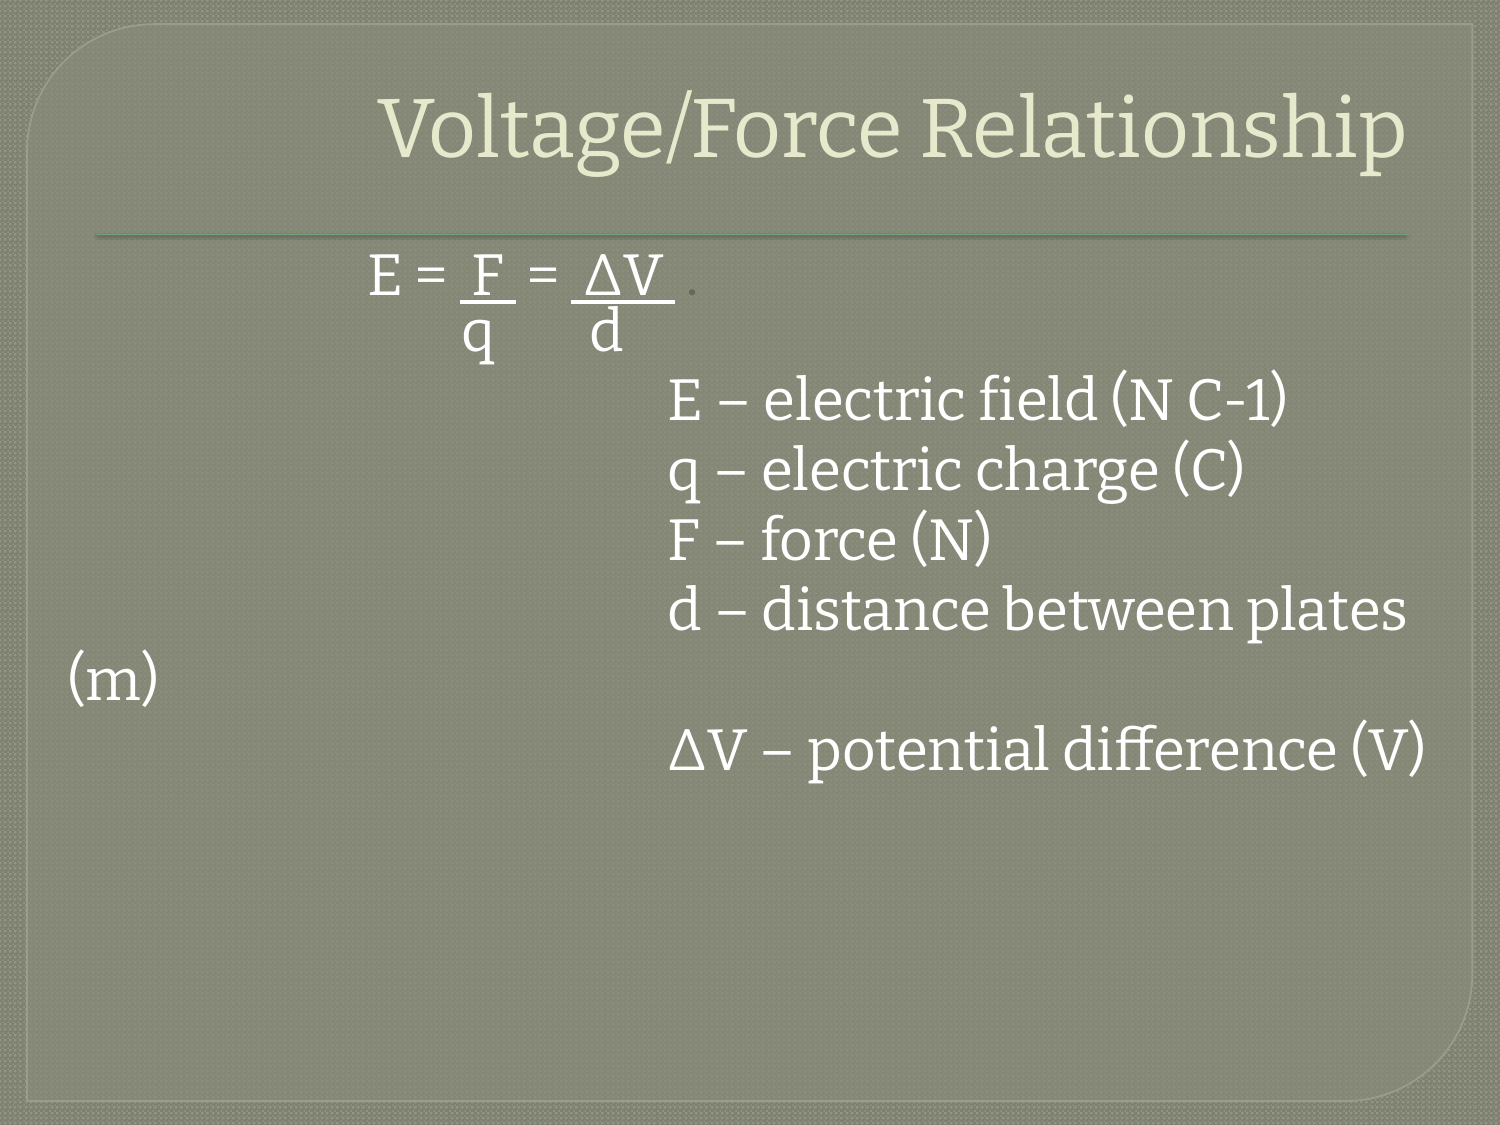

# Voltage/Force Relationship
		E =  F  =  ΔV  .
		        q        d
				E – electric field (N C-1)
				q – electric charge (C)
				F – force (N)
				d – distance between plates (m)
				ΔV – potential difference (V)